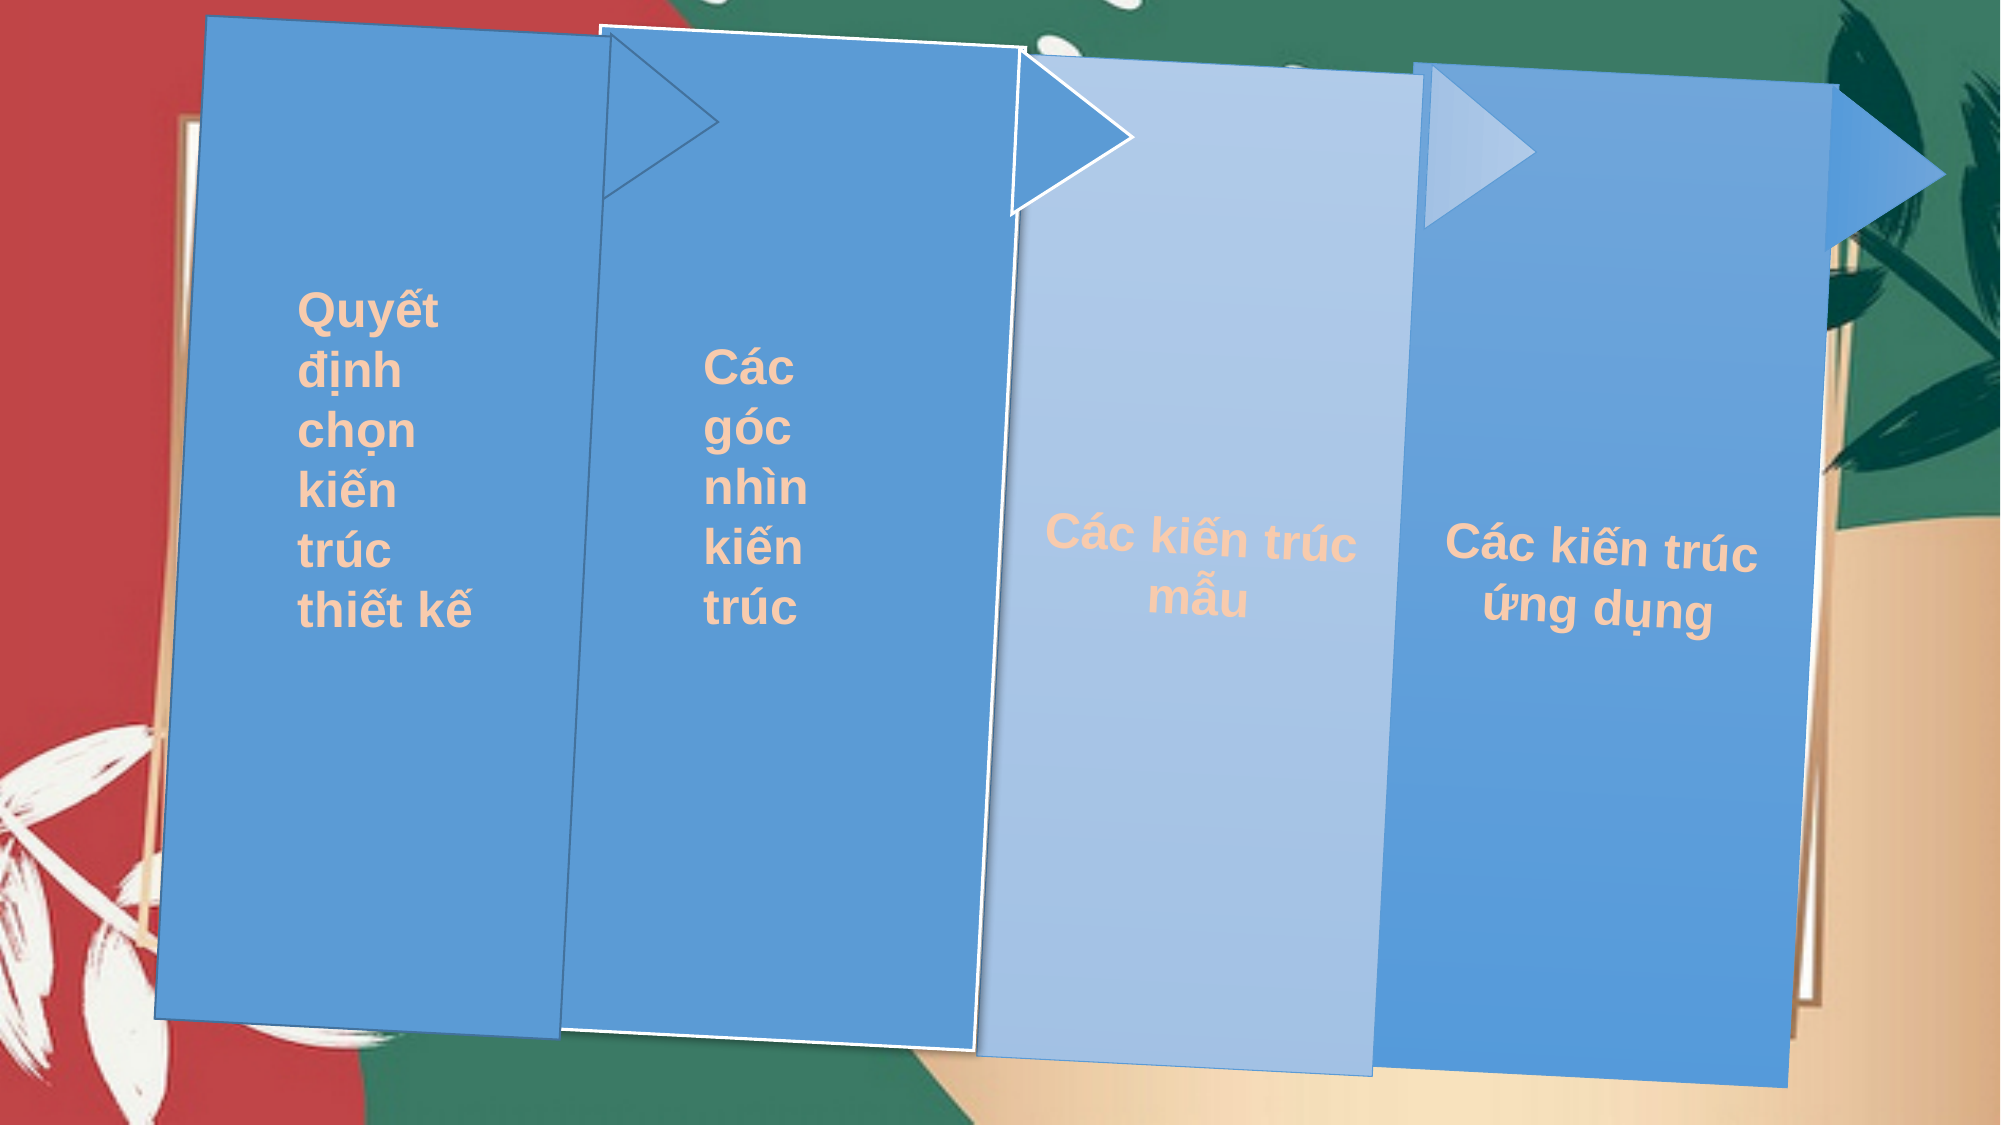

Các kiến trúc mẫu

Các kiến trúc ứng dụng

Quyết định chọn kiến trúc thiết kế
Các góc nhìn kiến trúc